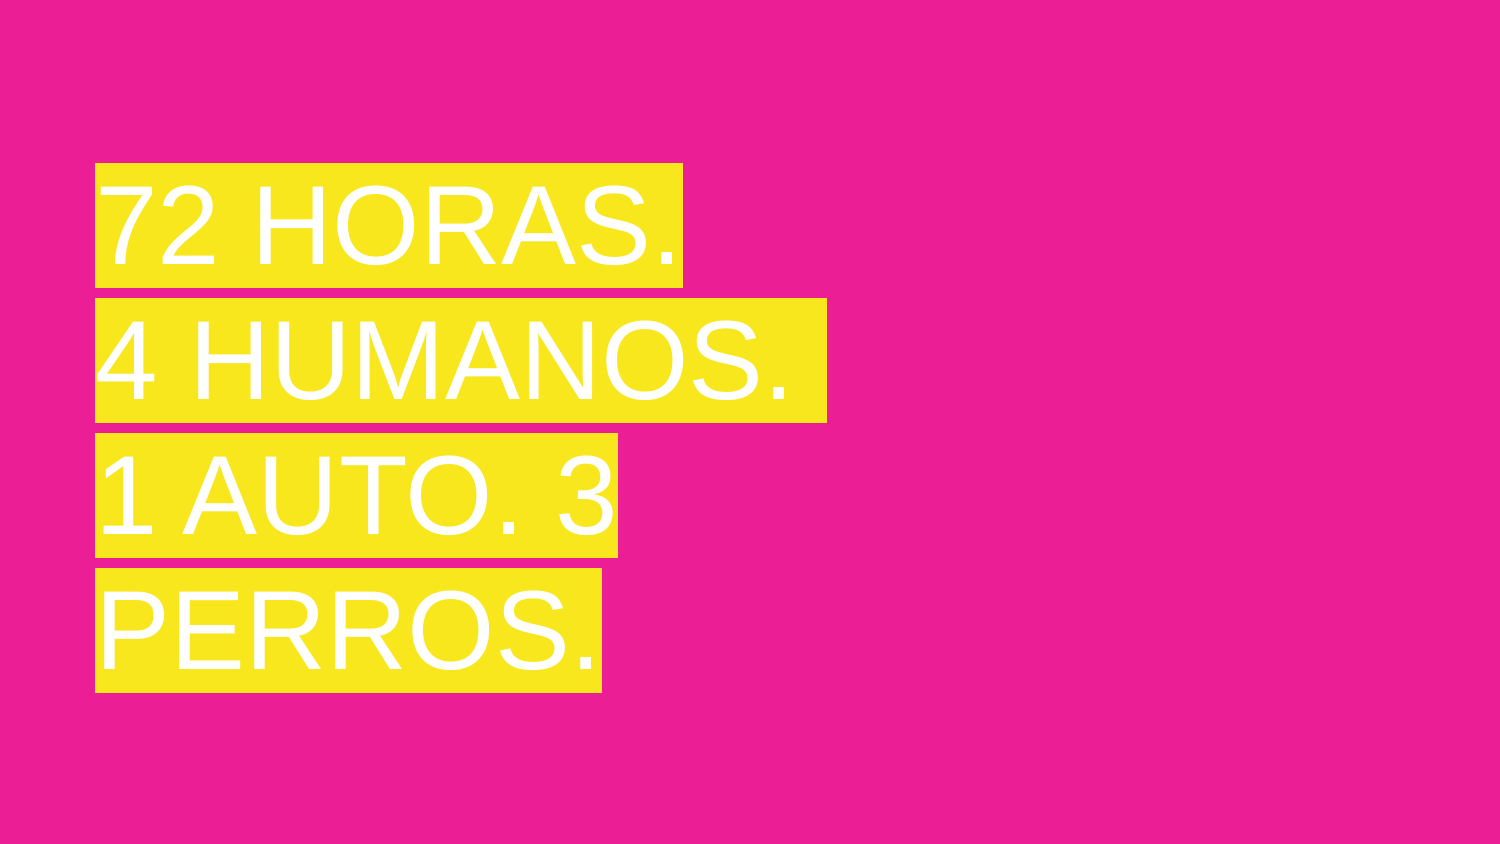

# 72 HORAS. 4 HUMANOS. 1 AUTO. 3 PERROS.